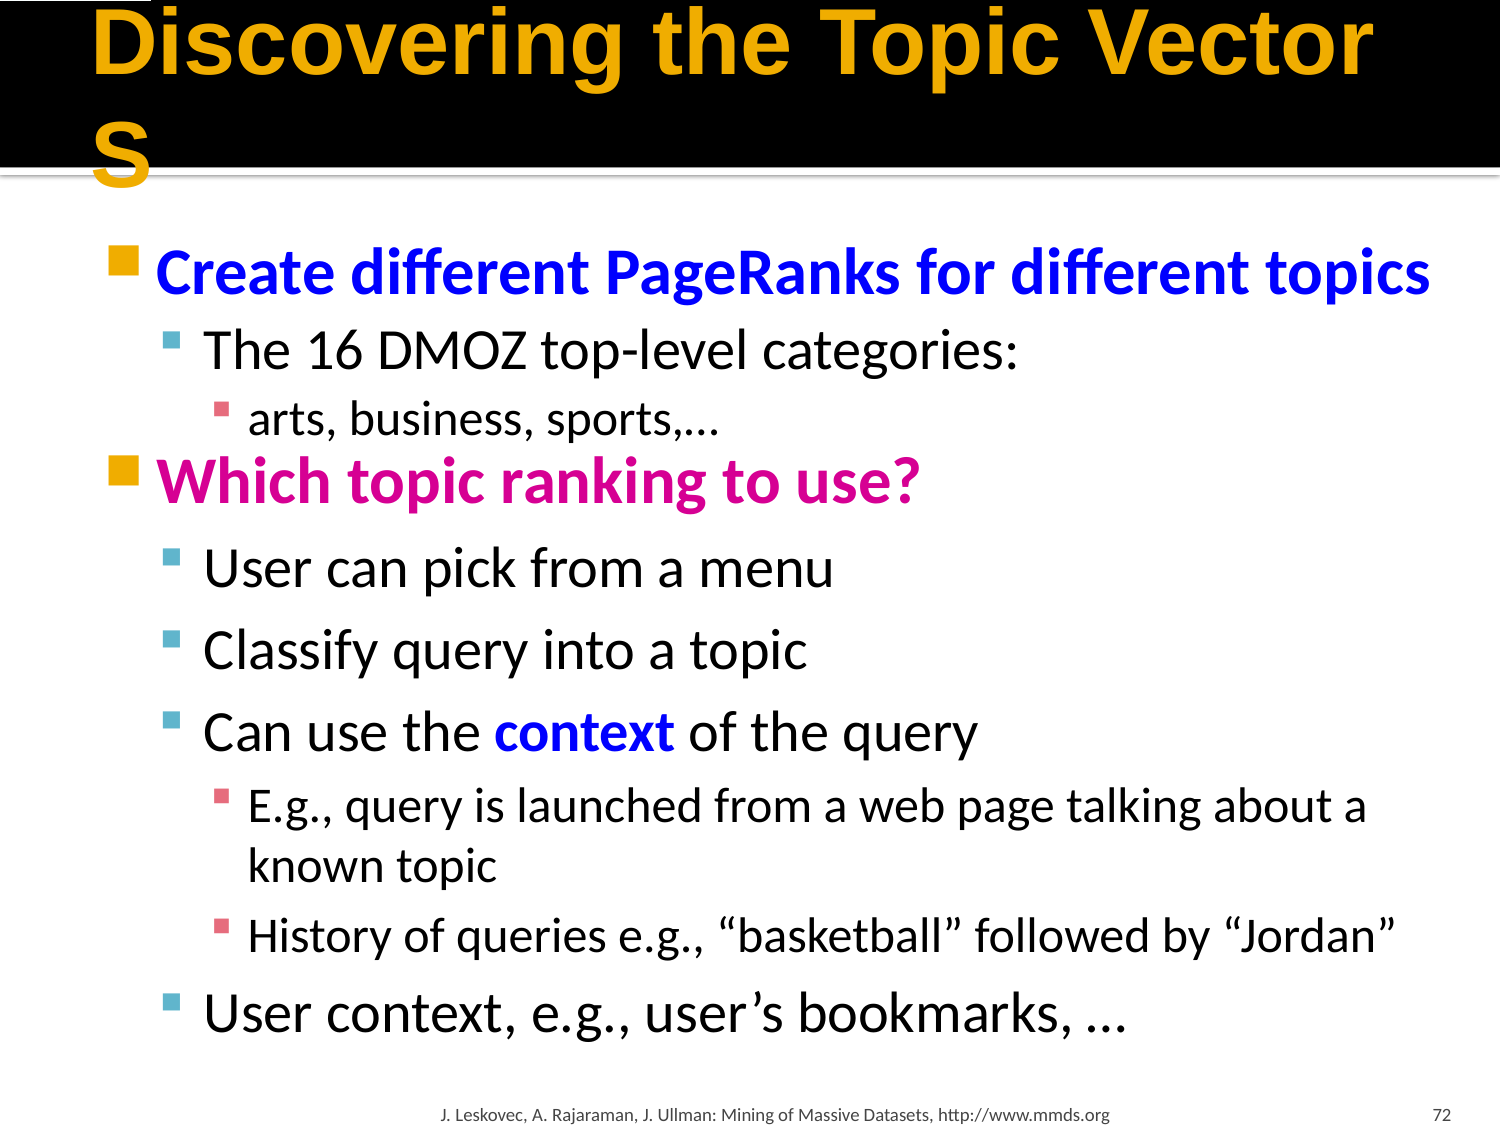

# Discovering the Topic Vector S
Create different PageRanks for different topics
The 16 DMOZ top-level categories:
arts, business, sports,…
Which topic ranking to use?
User can pick from a menu
Classify query into a topic
Can use the context of the query
E.g., query is launched from a web page talking about a known topic
History of queries e.g., “basketball” followed by “Jordan”
User context, e.g., user’s bookmarks, …

J. Leskovec, A. Rajaraman, J. Ullman: Mining of Massive Datasets, http://www.mmds.org
72